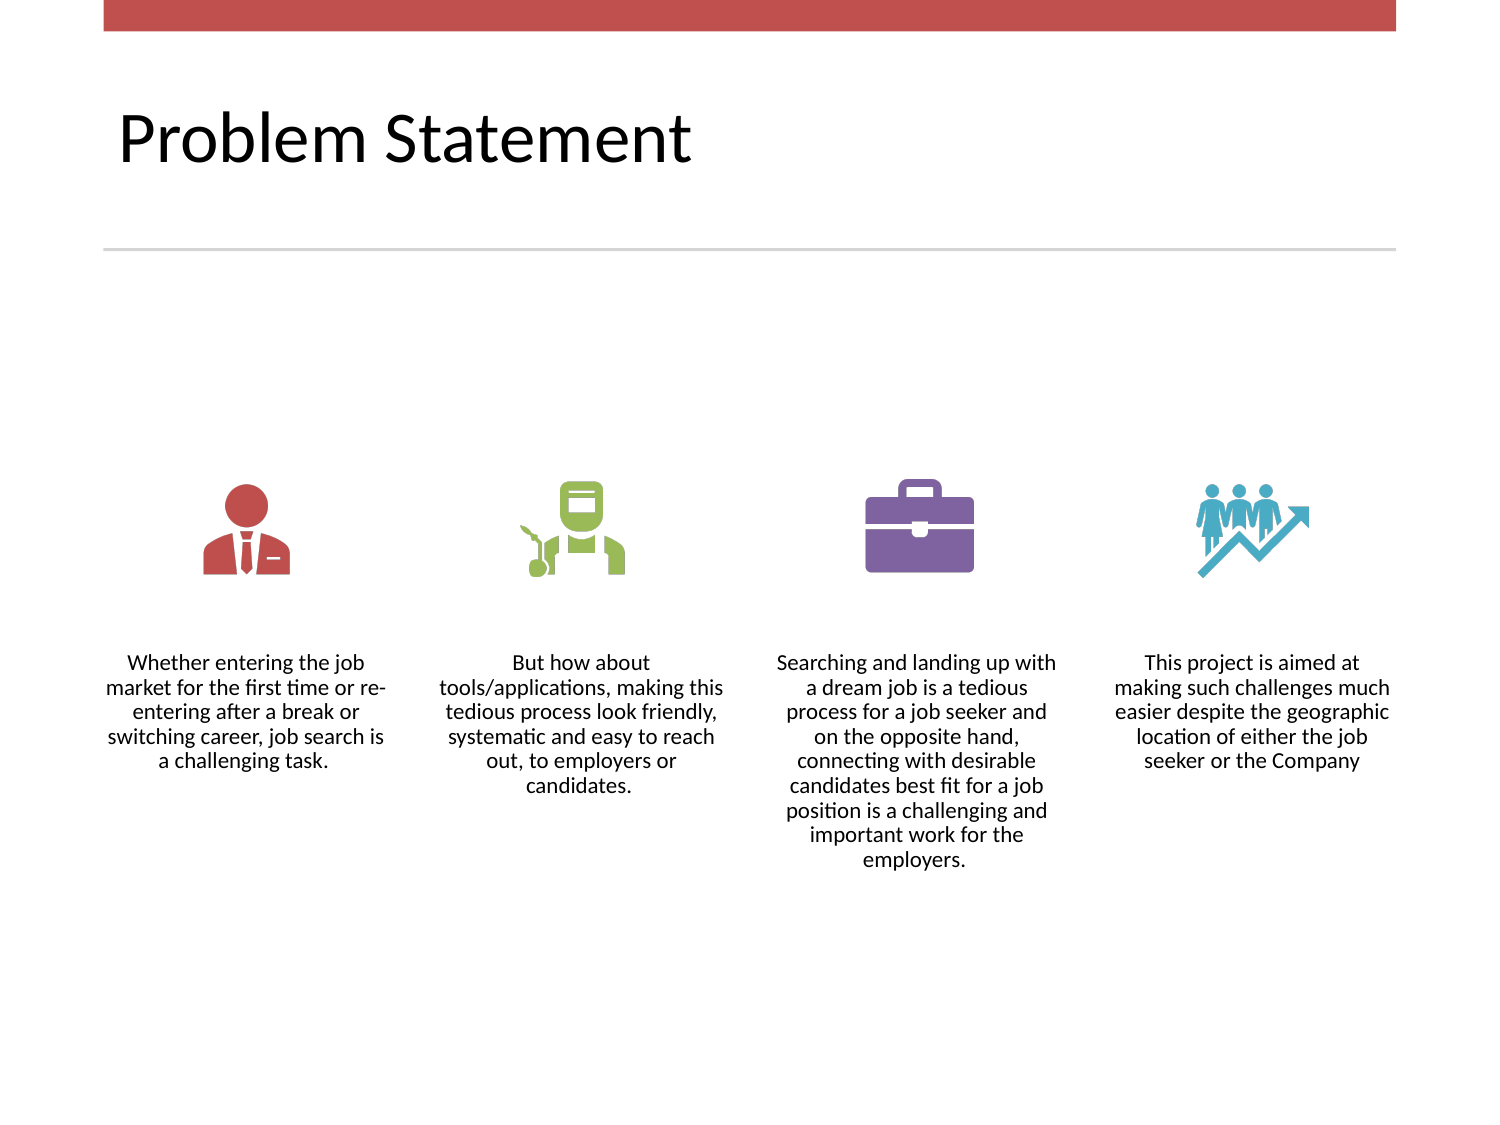

Problem Statement

Whether entering the job market for the first time or re-entering after a break or switching career, job search is a challenging task.
But how about tools/applications, making this tedious process look friendly, systematic and easy to reach out, to employers or candidates.
Searching and landing up with a dream job is a tedious process for a job seeker and on the opposite hand, connecting with desirable candidates best fit for a job position is a challenging and important work for the employers.
This project is aimed at making such challenges much easier despite the geographic location of either the job seeker or the Company